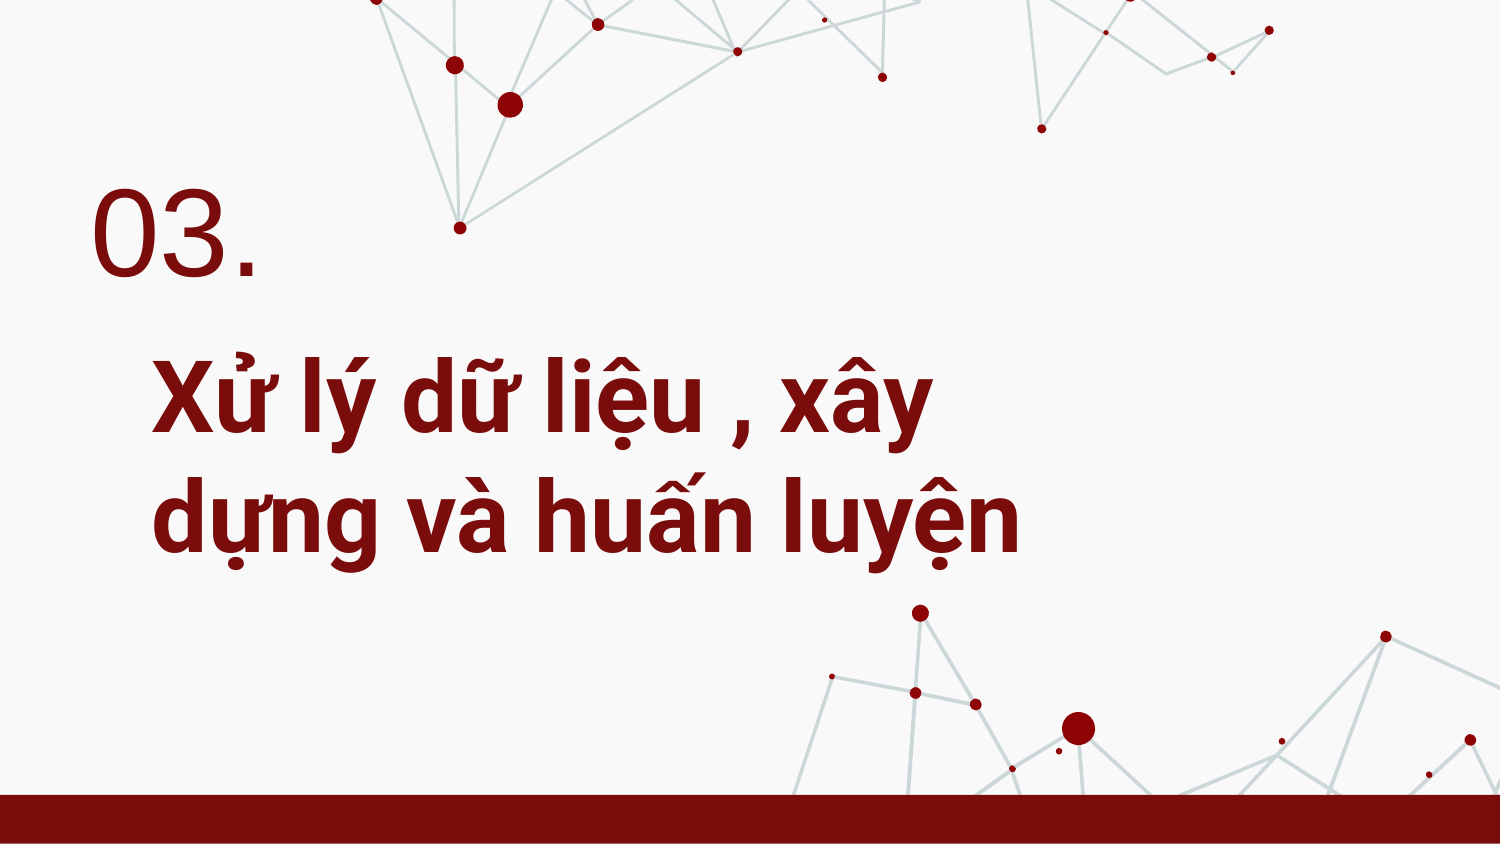

03.
# Xử lý dữ liệu , xây dựng và huấn luyện